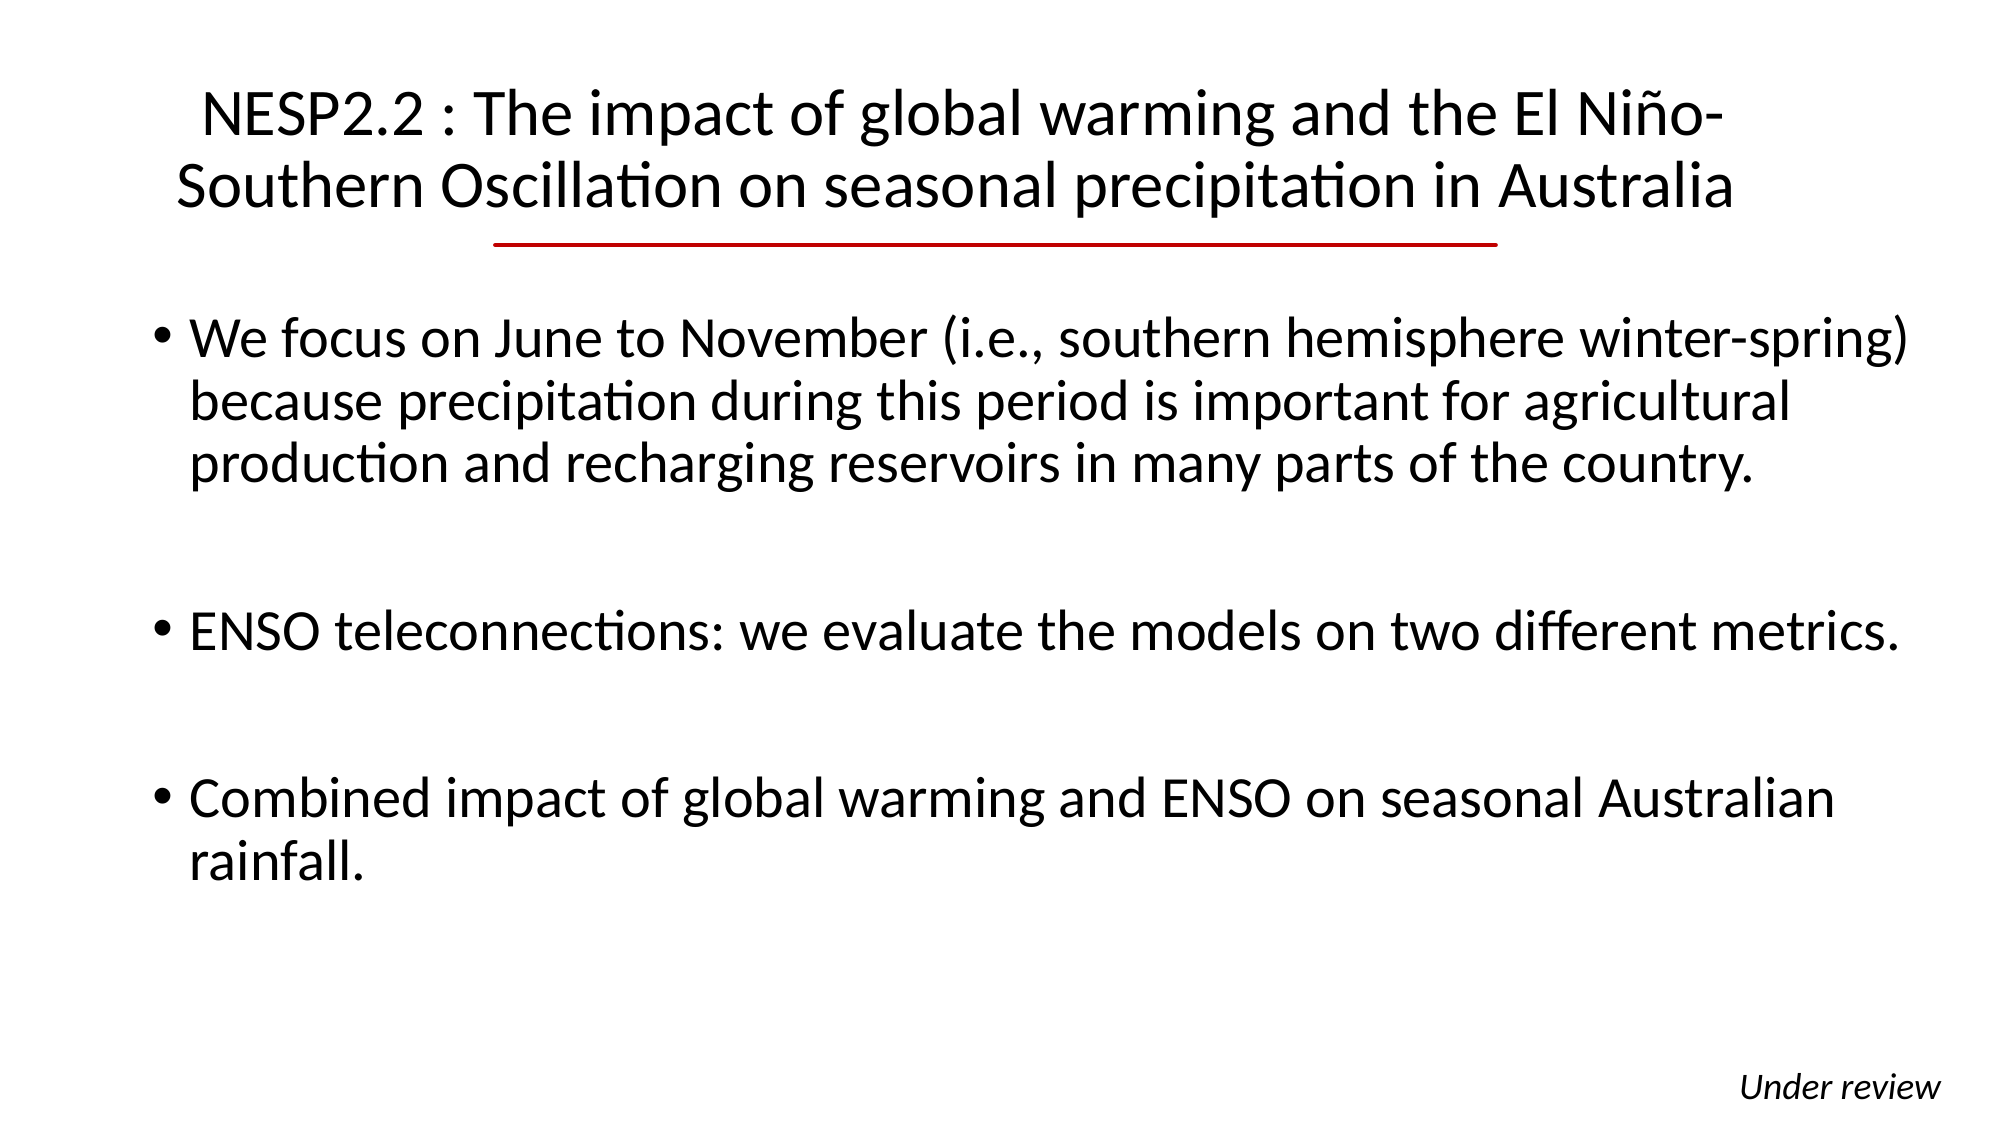

# NESP2.2 : The impact of global warming and the El Niño-Southern Oscillation on seasonal precipitation in Australia
We focus on June to November (i.e., southern hemisphere winter-spring) because precipitation during this period is important for agricultural production and recharging reservoirs in many parts of the country.

ENSO teleconnections: we evaluate the models on two different metrics.

Combined impact of global warming and ENSO on seasonal Australian rainfall.

Under review